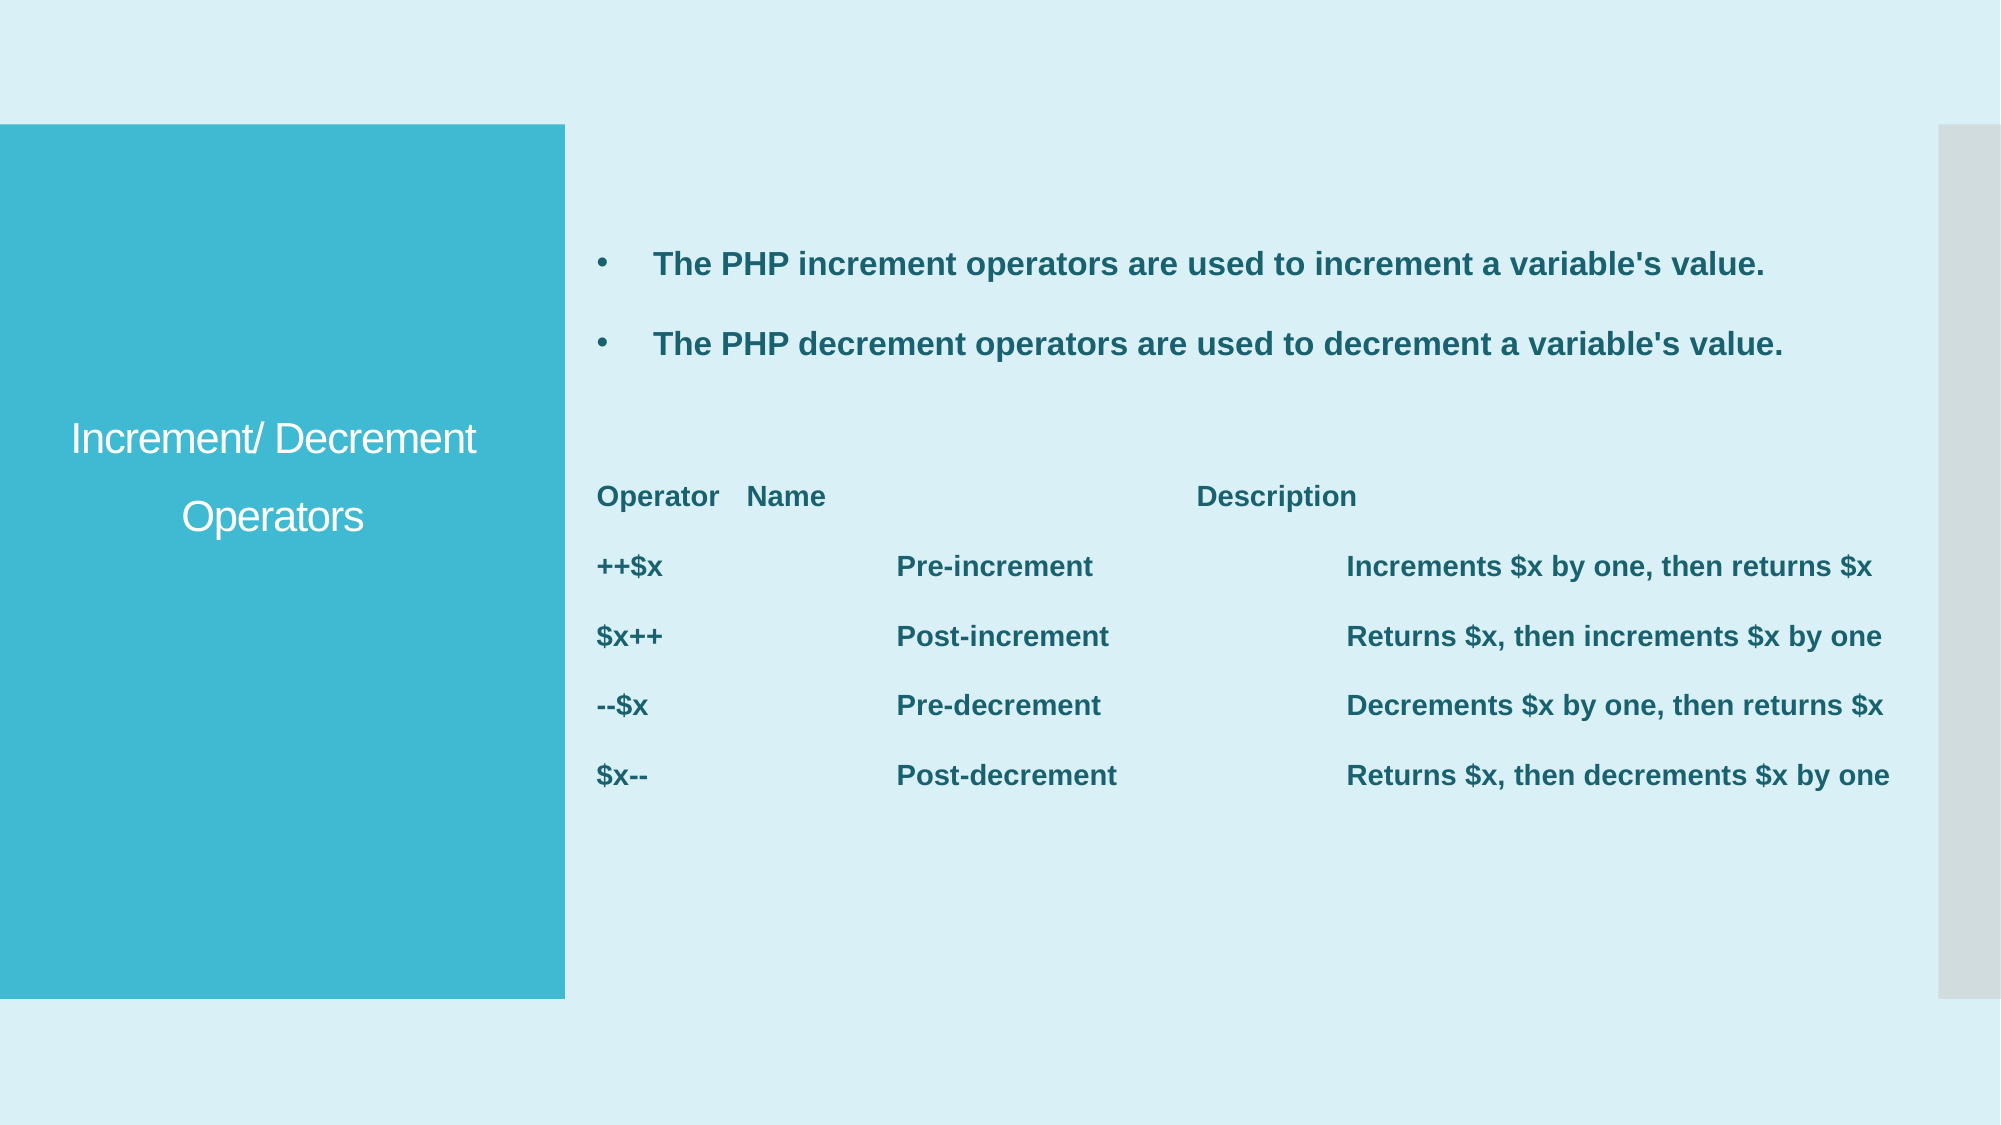

The PHP increment operators are used to increment a variable's value.
The PHP decrement operators are used to decrement a variable's value.

Operator	Name			Description
++$x		Pre-increment		Increments $x by one, then returns $x
$x++		Post-increment		Returns $x, then increments $x by one
--$x		Pre-decrement		Decrements $x by one, then returns $x
$x--		Post-decrement		Returns $x, then decrements $x by one
# Increment/ Decrement Operators